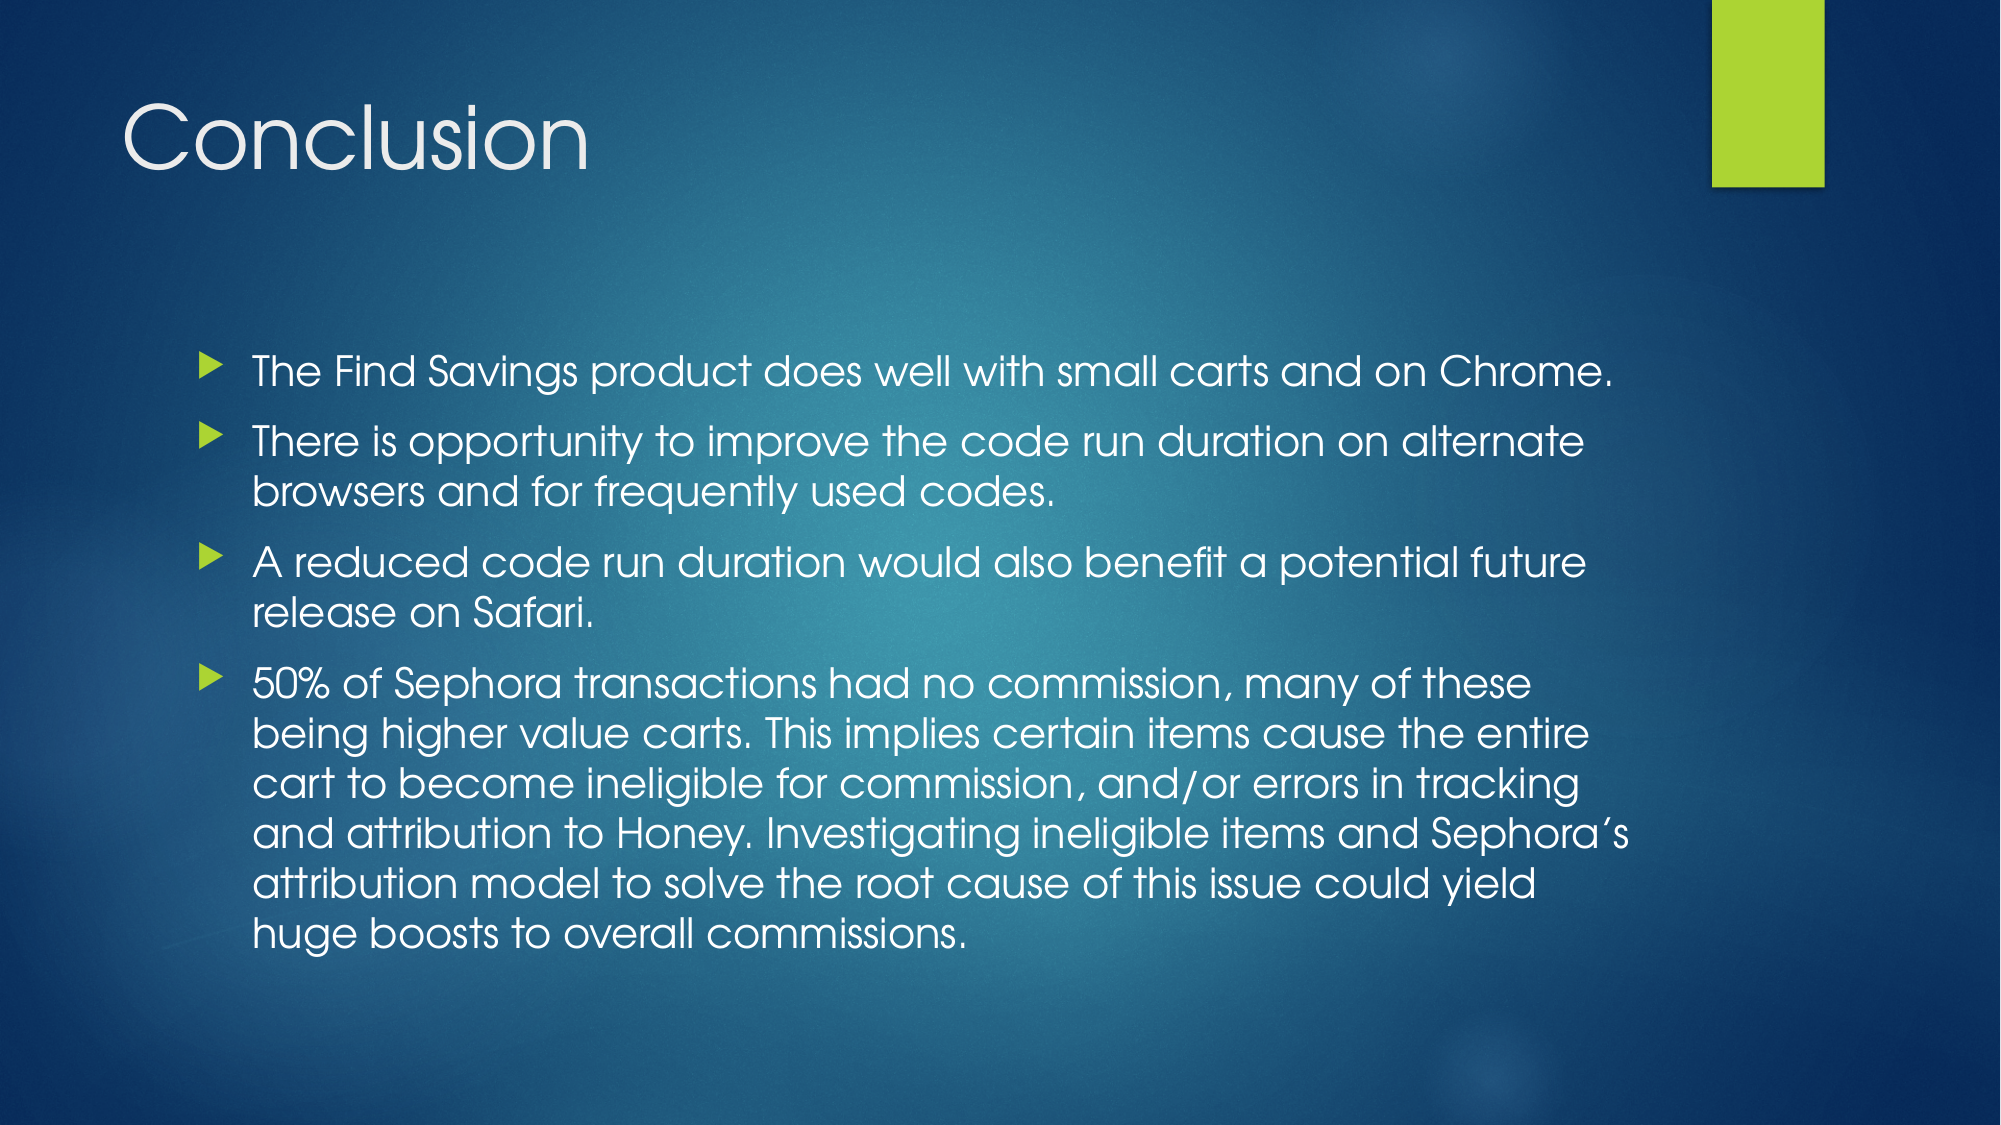

# Conclusion
The Find Savings product does well with small carts and on Chrome.
There is opportunity to improve the code run duration on alternate browsers and for frequently used codes.
A reduced code run duration would also benefit a potential future release on Safari.
50% of Sephora transactions had no commission, many of these being higher value carts. This implies certain items cause the entire cart to become ineligible for commission, and/or errors in tracking and attribution to Honey. Investigating ineligible items and Sephora’s attribution model to solve the root cause of this issue could yield huge boosts to overall commissions.